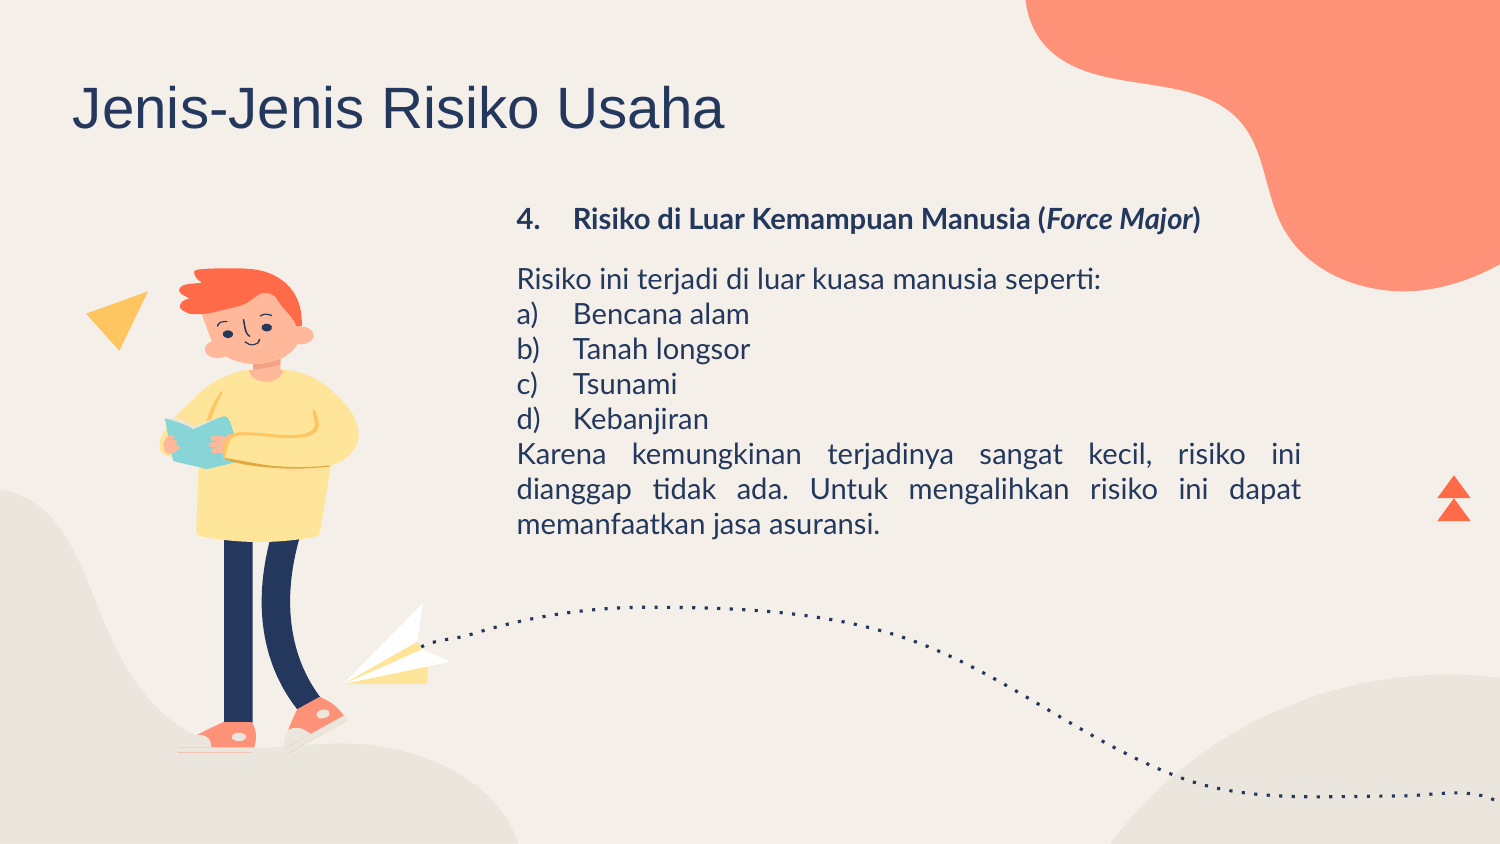

# Jenis-Jenis Risiko Usaha
Risiko di Luar Kemampuan Manusia (Force Major)
Risiko ini terjadi di luar kuasa manusia seperti:
Bencana alam
Tanah longsor
Tsunami
Kebanjiran
Karena kemungkinan terjadinya sangat kecil, risiko ini dianggap tidak ada. Untuk mengalihkan risiko ini dapat memanfaatkan jasa asuransi.